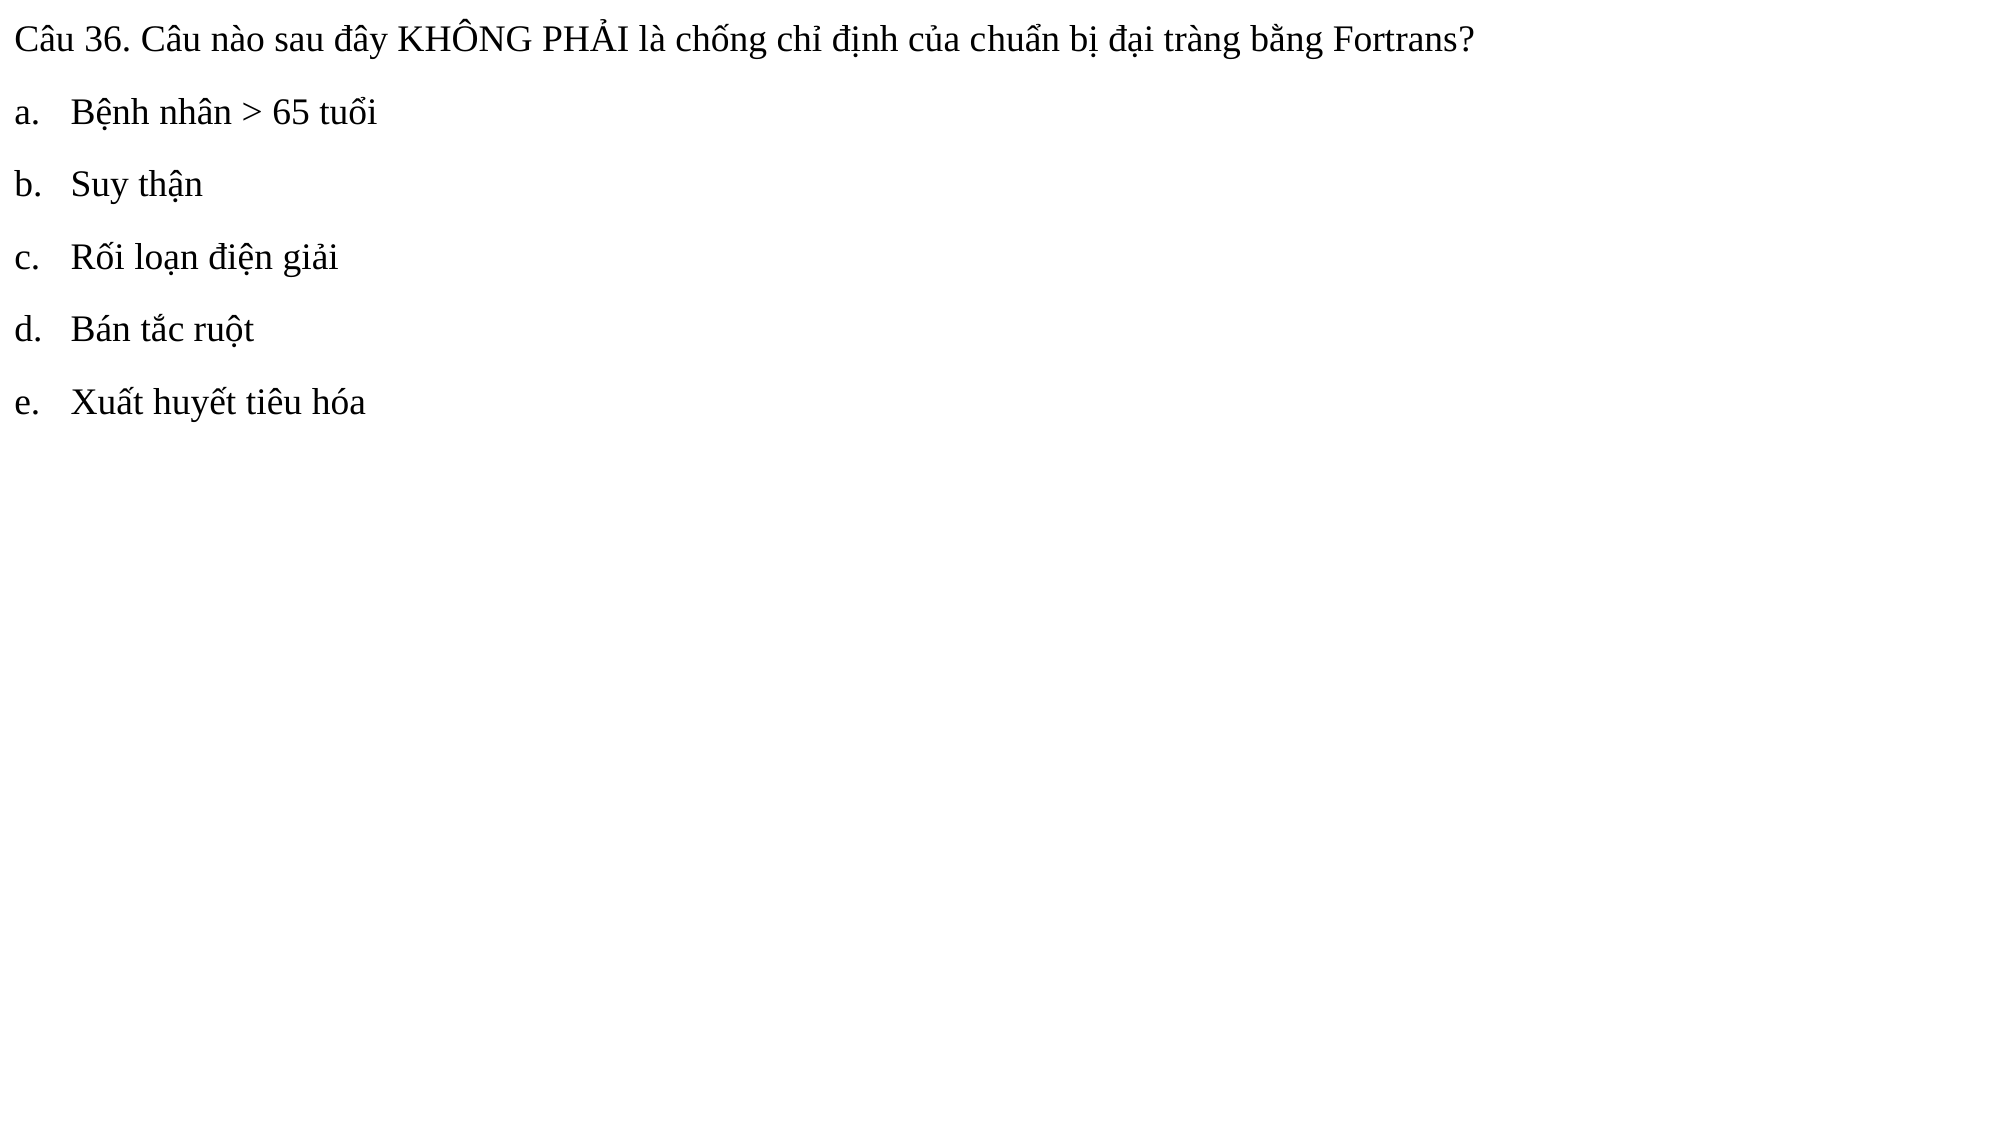

Câu 36. Câu nào sau đây KHÔNG PHẢI là chống chỉ định của chuẩn bị đại tràng bằng Fortrans?
Bệnh nhân > 65 tuổi
Suy thận
Rối loạn điện giải
Bán tắc ruột
Xuất huyết tiêu hóa